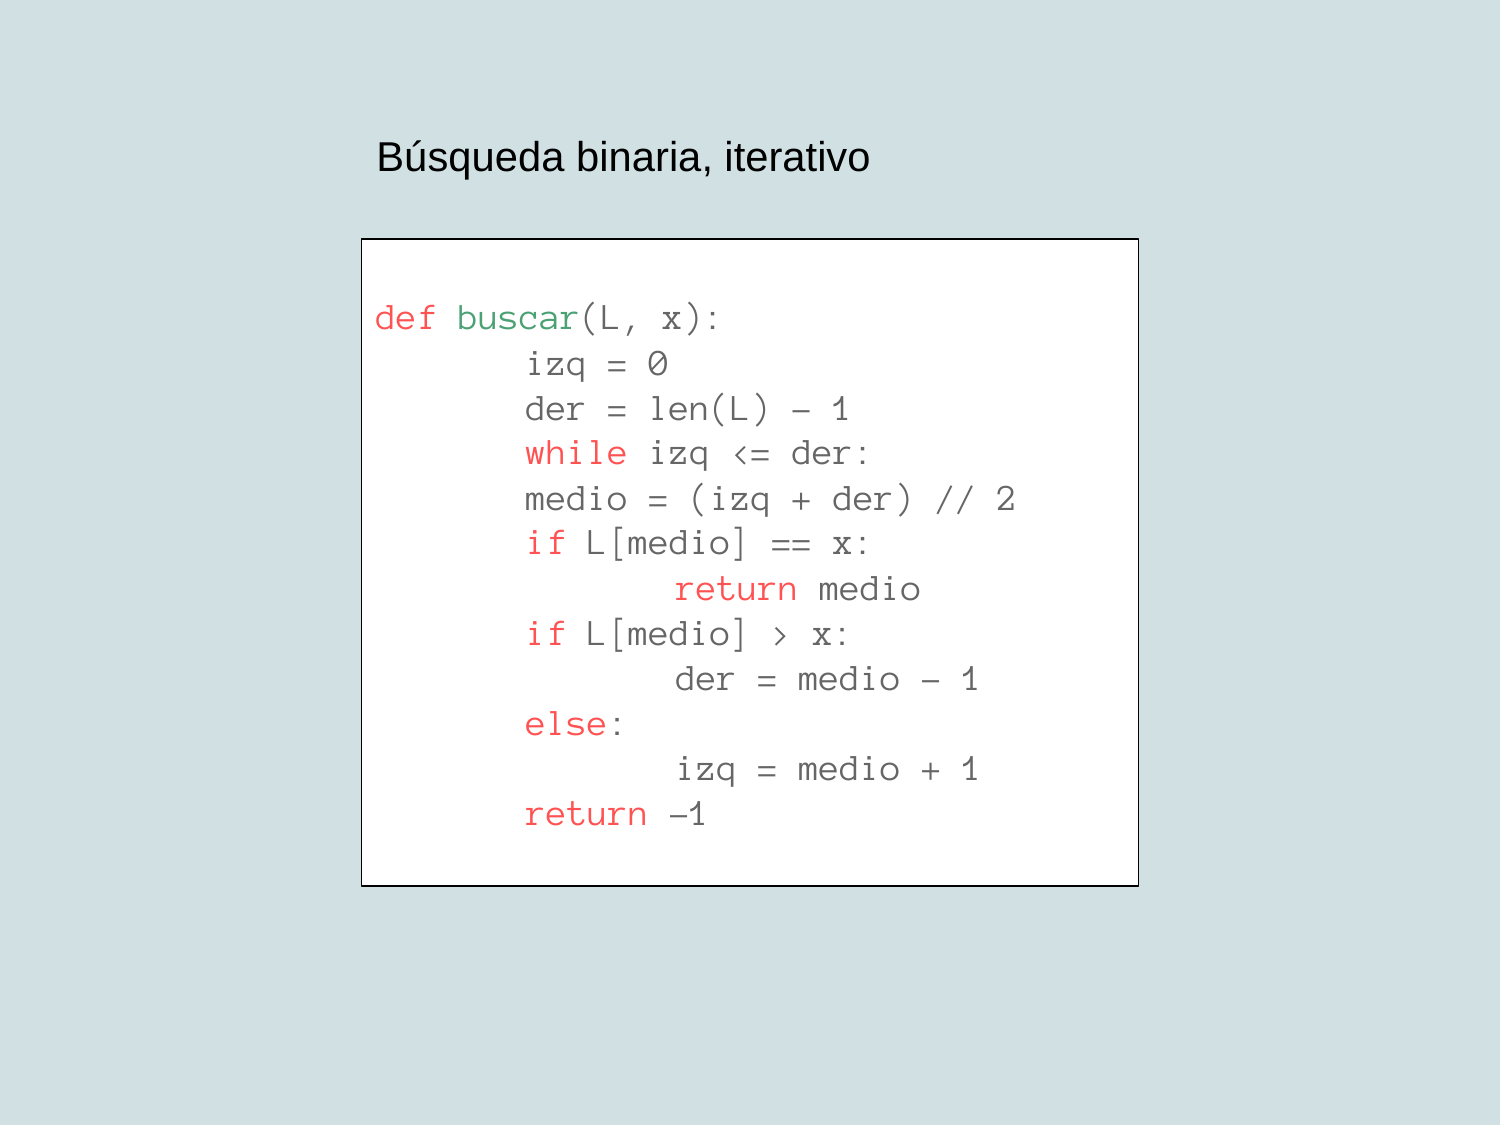

Búsqueda binaria, iterativo
def buscar(L, x):
	izq = 0
	der = len(L) - 1
	while izq <= der:
    	medio = (izq + der) // 2
    	if L[medio] == x:
        	return medio
    	if L[medio] > x:
        	der = medio - 1
    	else:
        	izq = medio + 1
	return -1